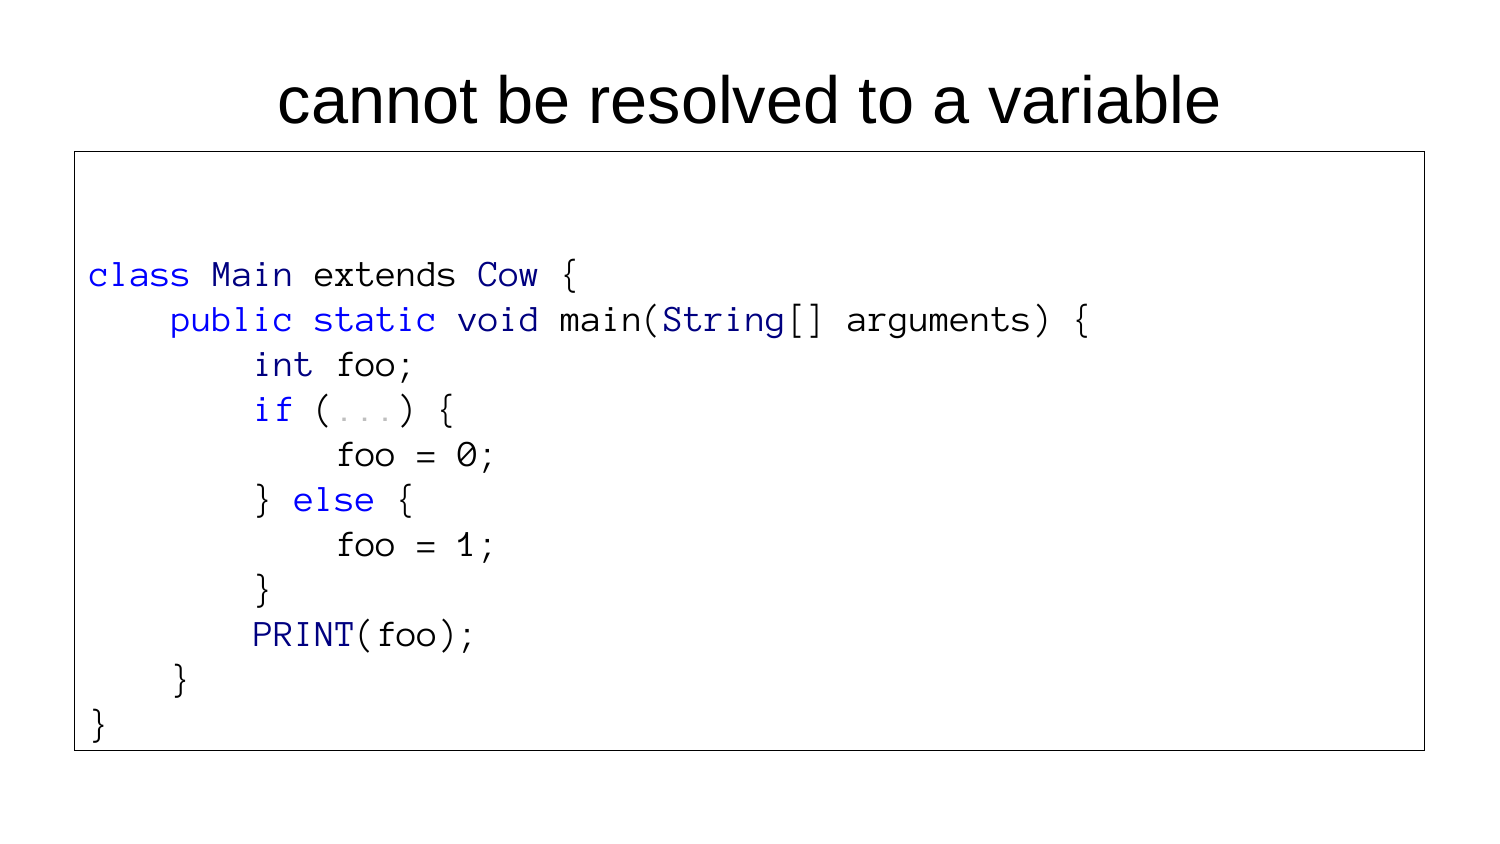

# cannot be resolved to a variable

class Main extends Cow {
    public static void main(String[] arguments) {
        int foo;
        if (...) {
            foo = 0;
        } else {
            foo = 1;
        }
        PRINT(foo);
    }
}